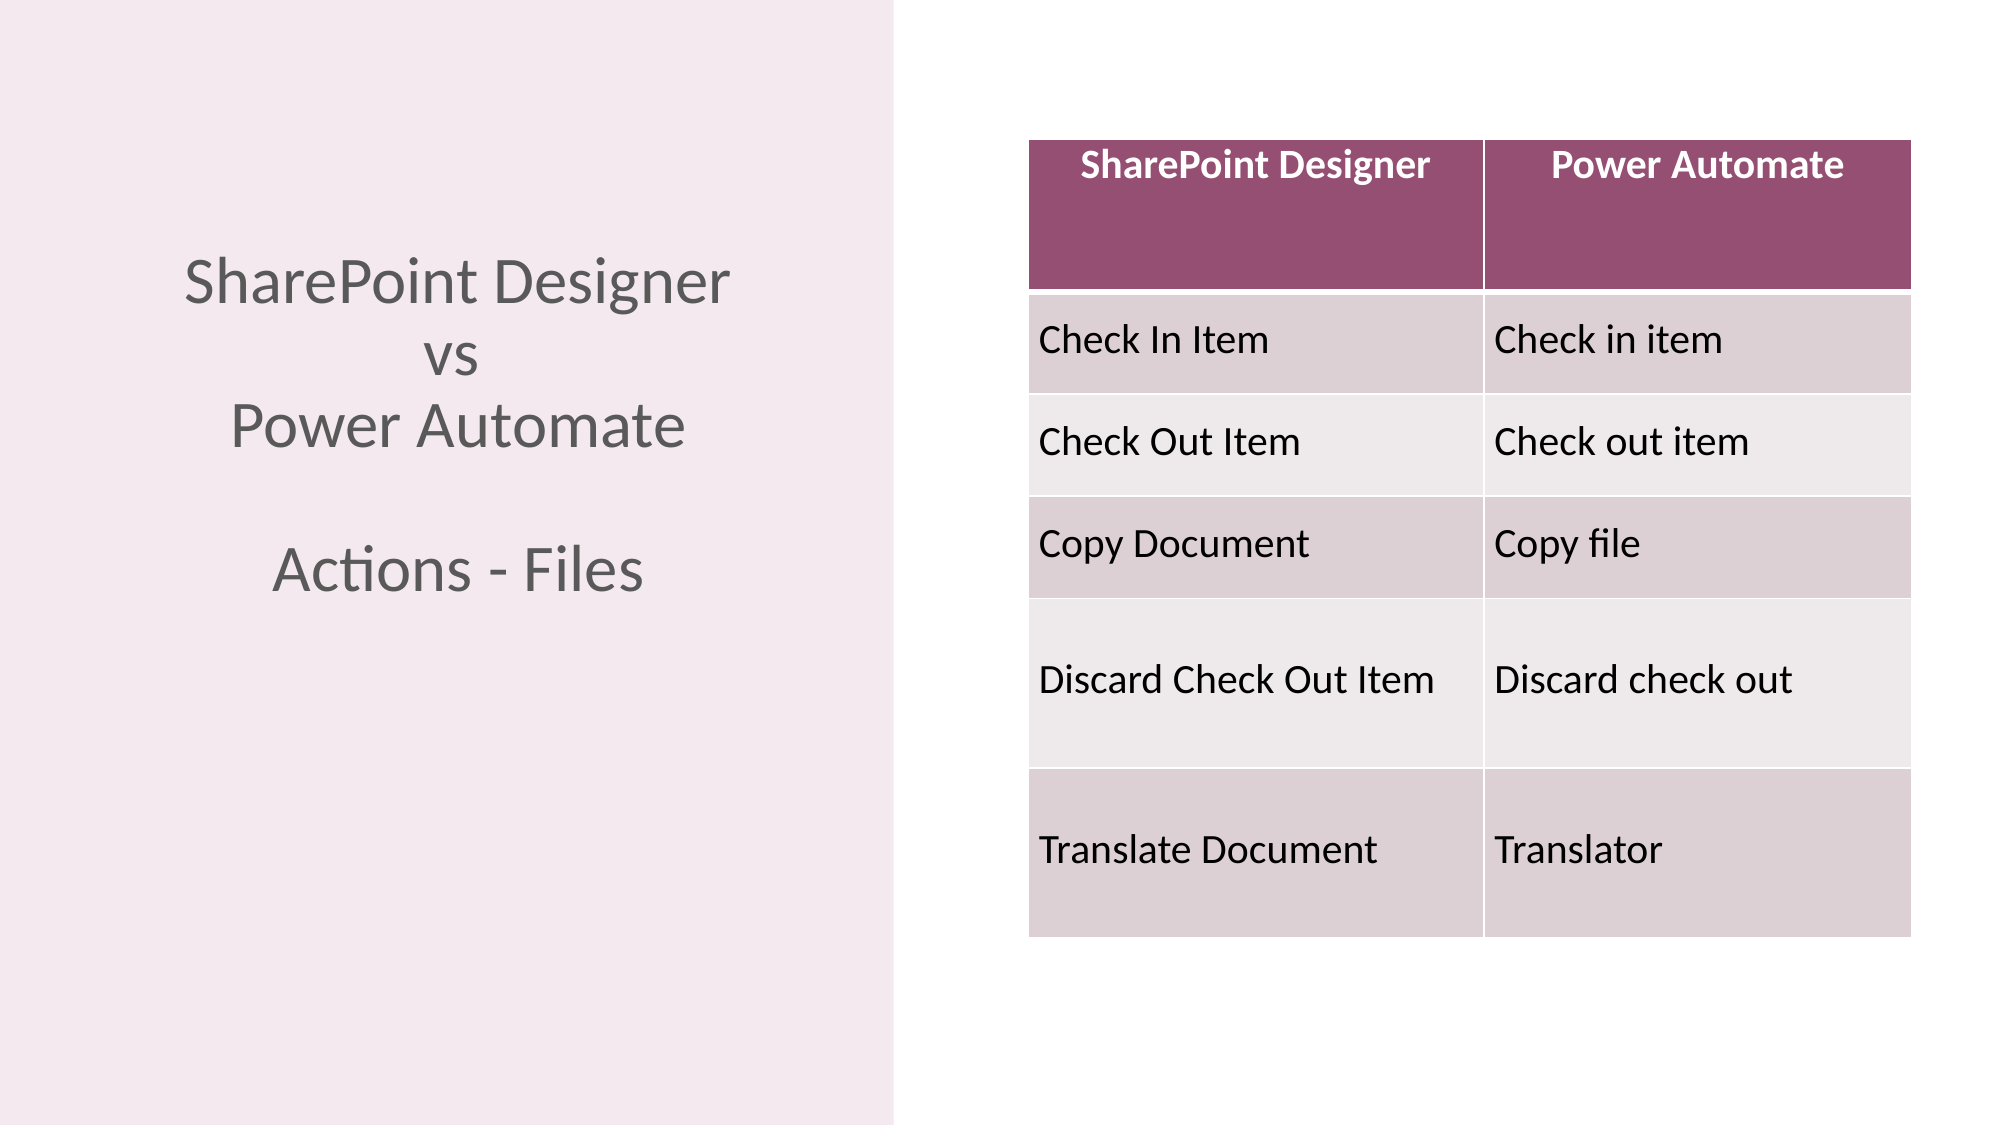

| SharePoint Designer | Power Automate |
| --- | --- |
| Check In Item | Check in item |
| Check Out Item | Check out item |
| Copy Document | Copy file |
| Discard Check Out Item | Discard check out |
| Translate Document | Translator |
# SharePoint Designer vs Power Automate Actions - Files